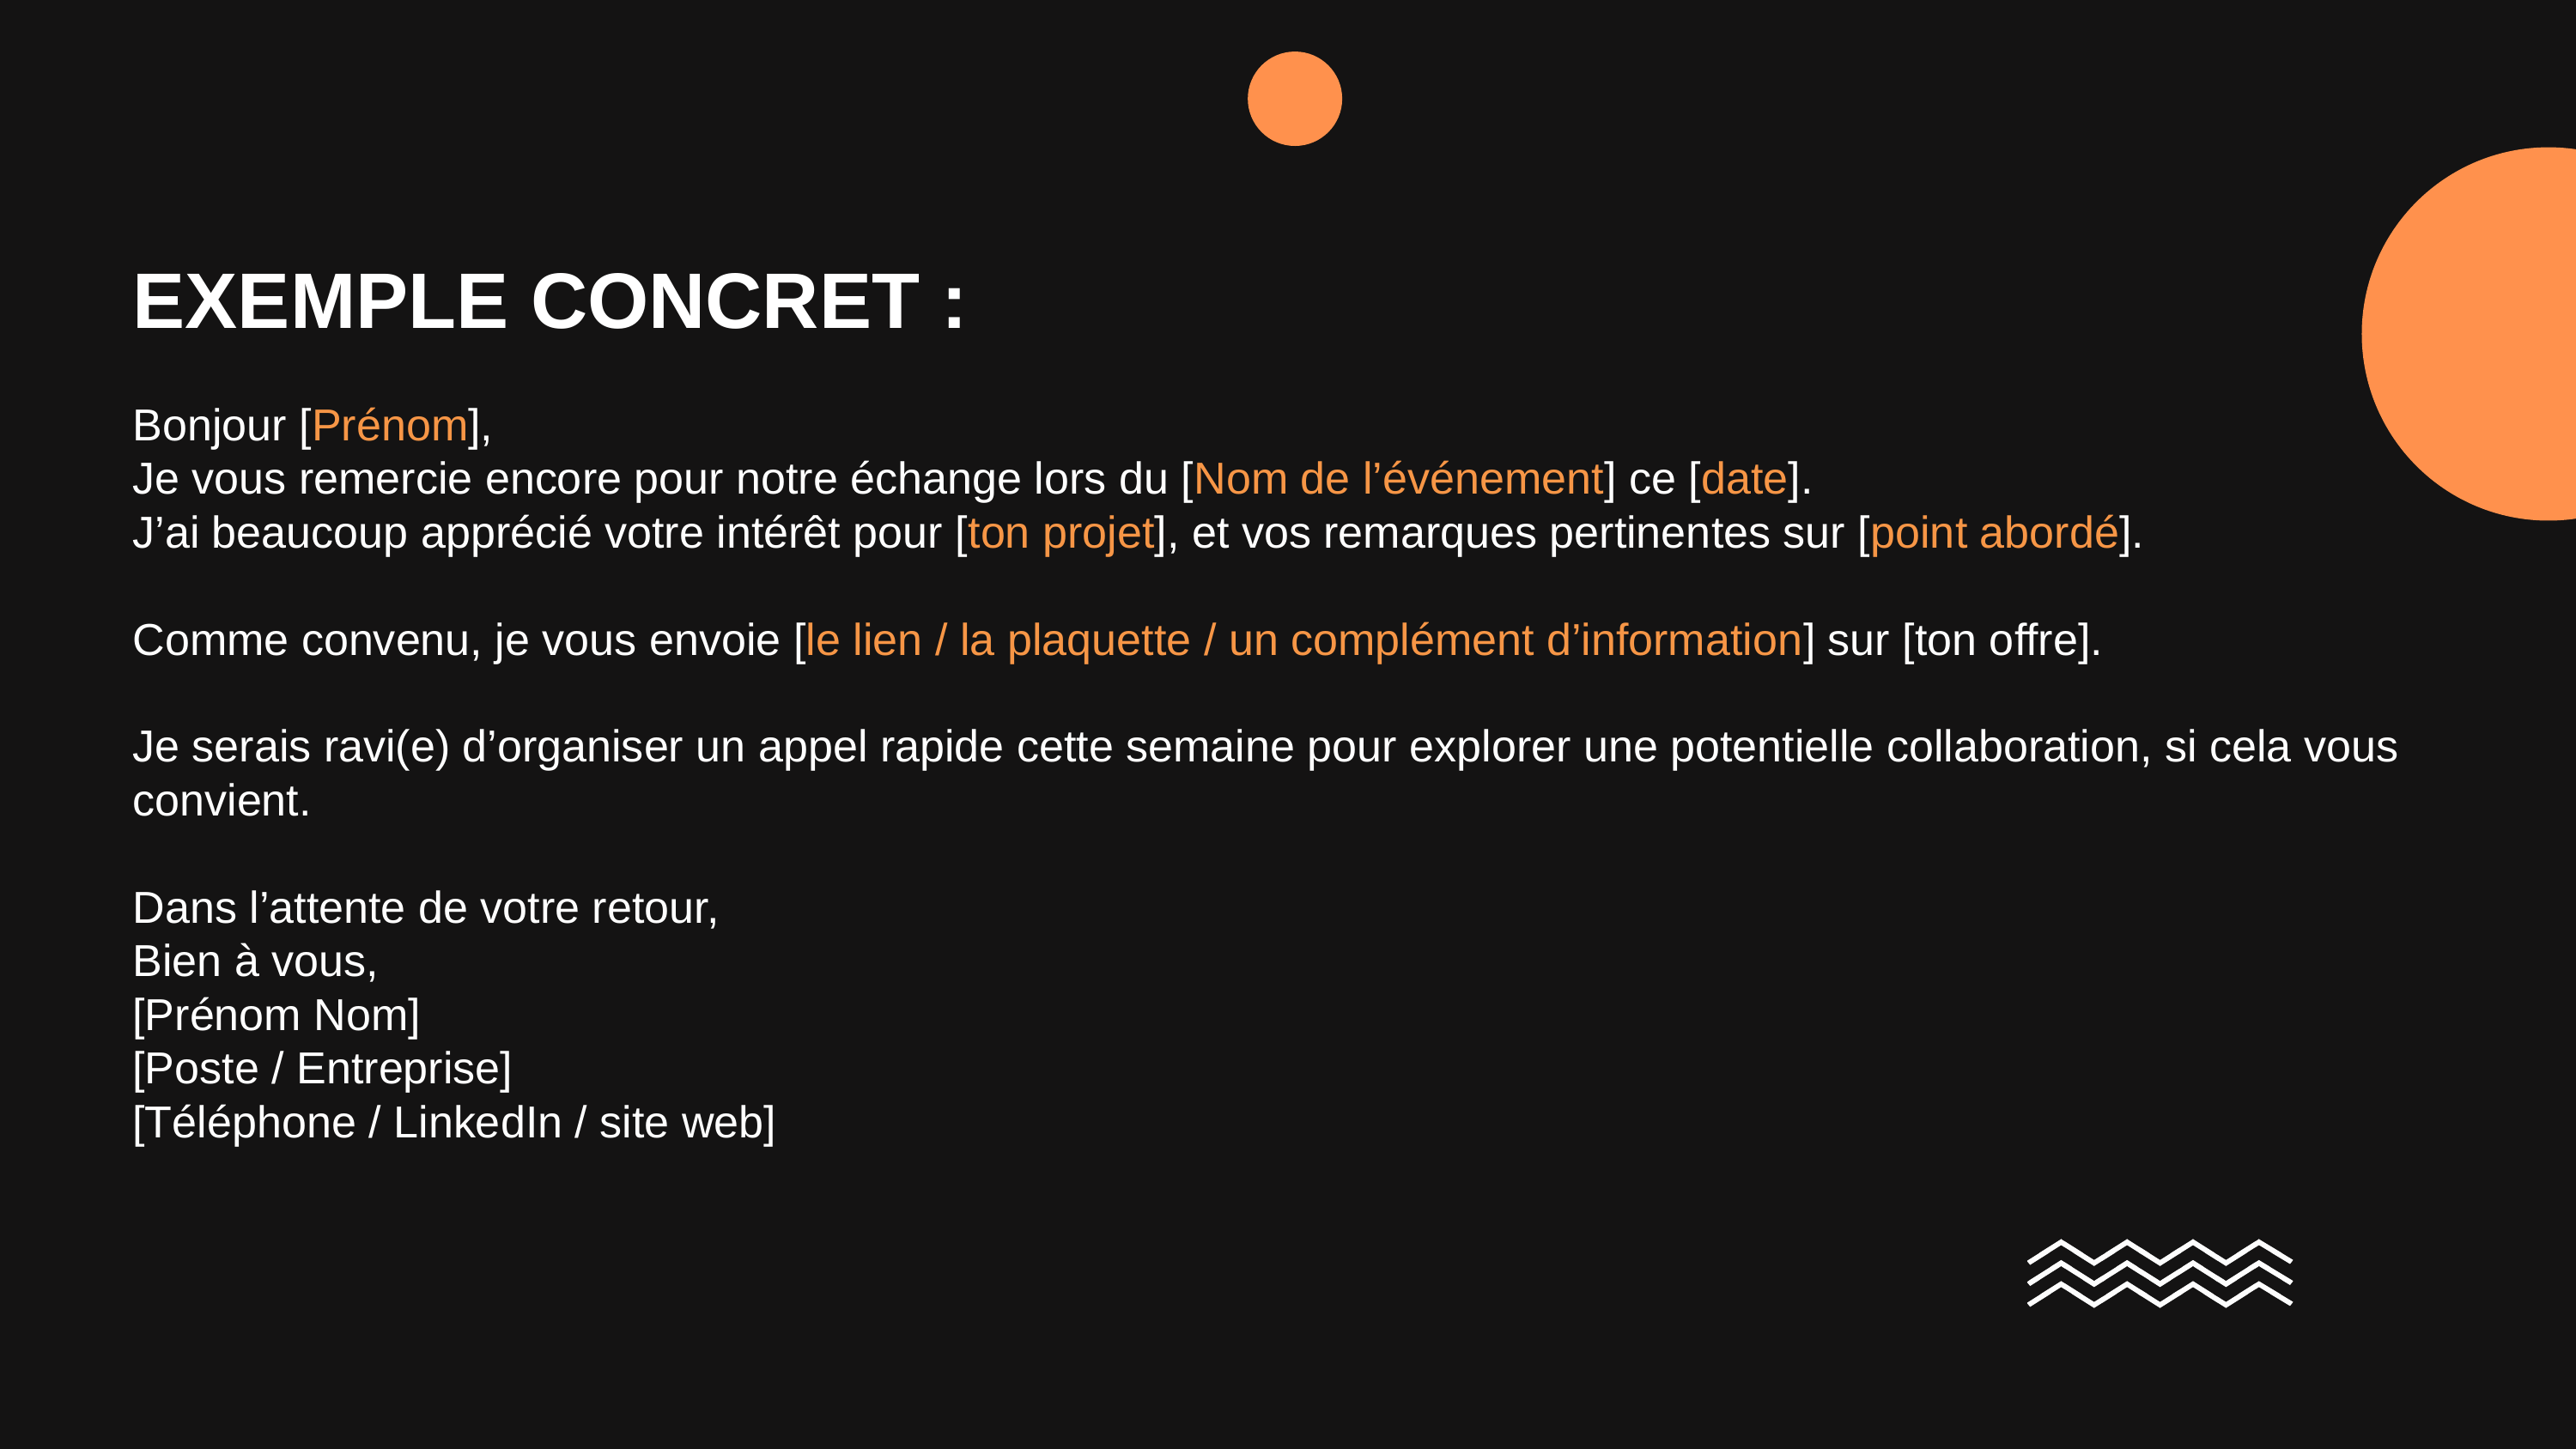

EXEMPLE CONCRET :

Bonjour [Prénom],
Je vous remercie encore pour notre échange lors du [Nom de l’événement] ce [date].
J’ai beaucoup apprécié votre intérêt pour [ton projet], et vos remarques pertinentes sur [point abordé].

Comme convenu, je vous envoie [le lien / la plaquette / un complément d’information] sur [ton offre].

Je serais ravi(e) d’organiser un appel rapide cette semaine pour explorer une potentielle collaboration, si cela vous convient.

Dans l’attente de votre retour,
Bien à vous,
[Prénom Nom]
[Poste / Entreprise]
[Téléphone / LinkedIn / site web]